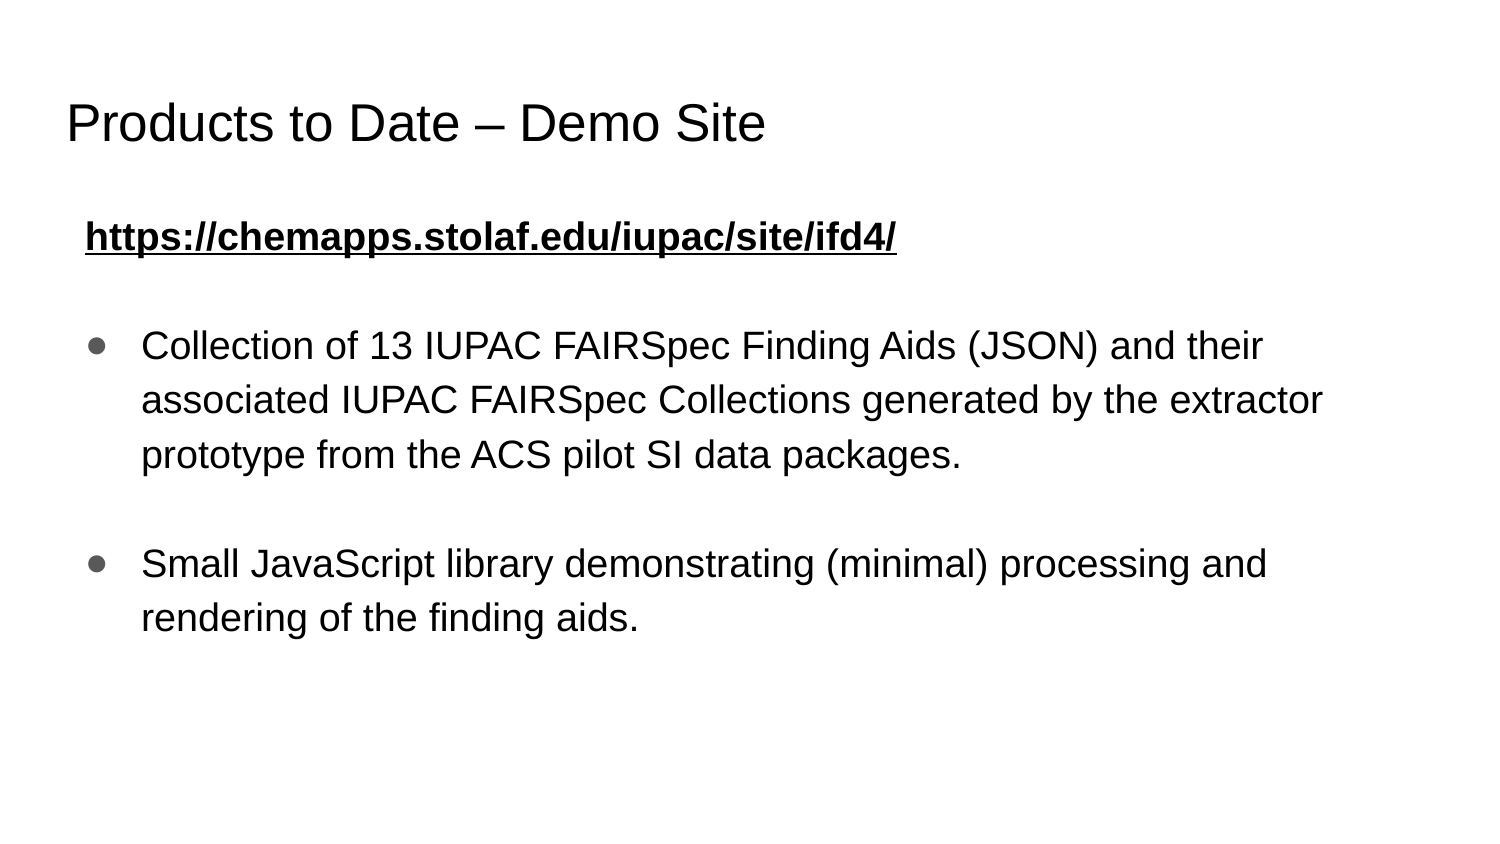

# Products to Date – Demo Site
https://chemapps.stolaf.edu/iupac/site/ifd4/

Collection of 13 IUPAC FAIRSpec Finding Aids (JSON) and their associated IUPAC FAIRSpec Collections generated by the extractor prototype from the ACS pilot SI data packages.

Small JavaScript library demonstrating (minimal) processing and rendering of the finding aids.